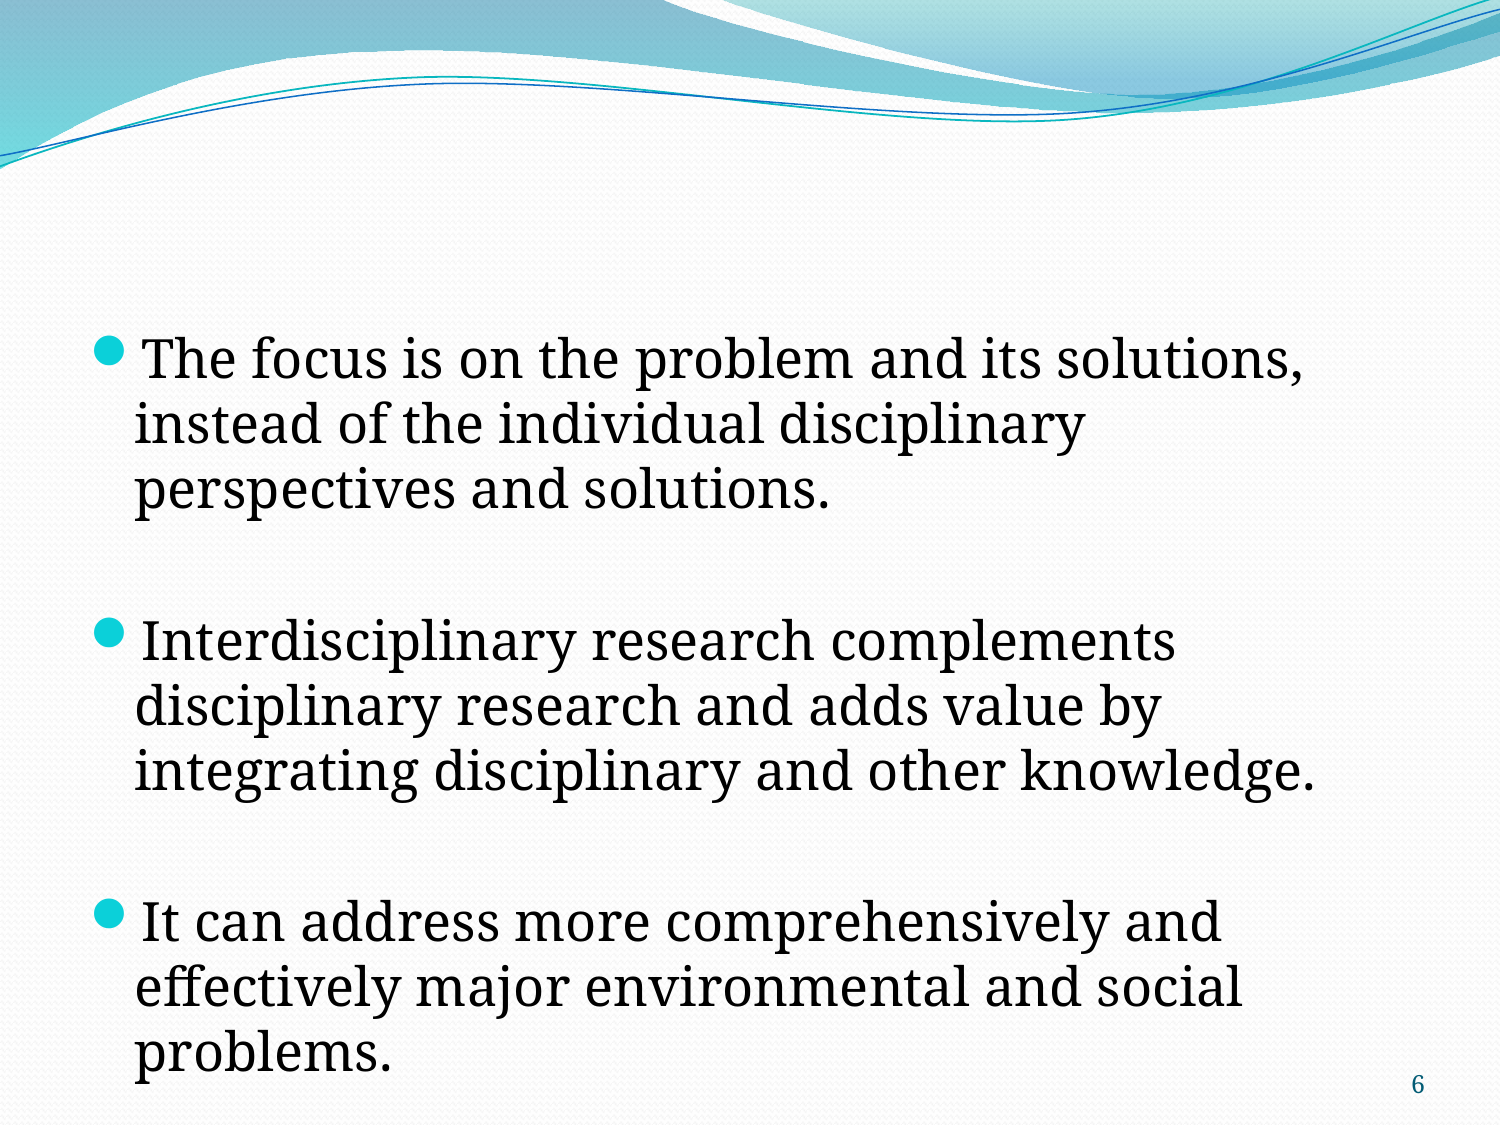

#
The focus is on the problem and its solutions, instead of the individual disciplinary perspectives and solutions.

Interdisciplinary research complements disciplinary research and adds value by integrating disciplinary and other knowledge.

It can address more comprehensively and effectively major environmental and social problems.

6